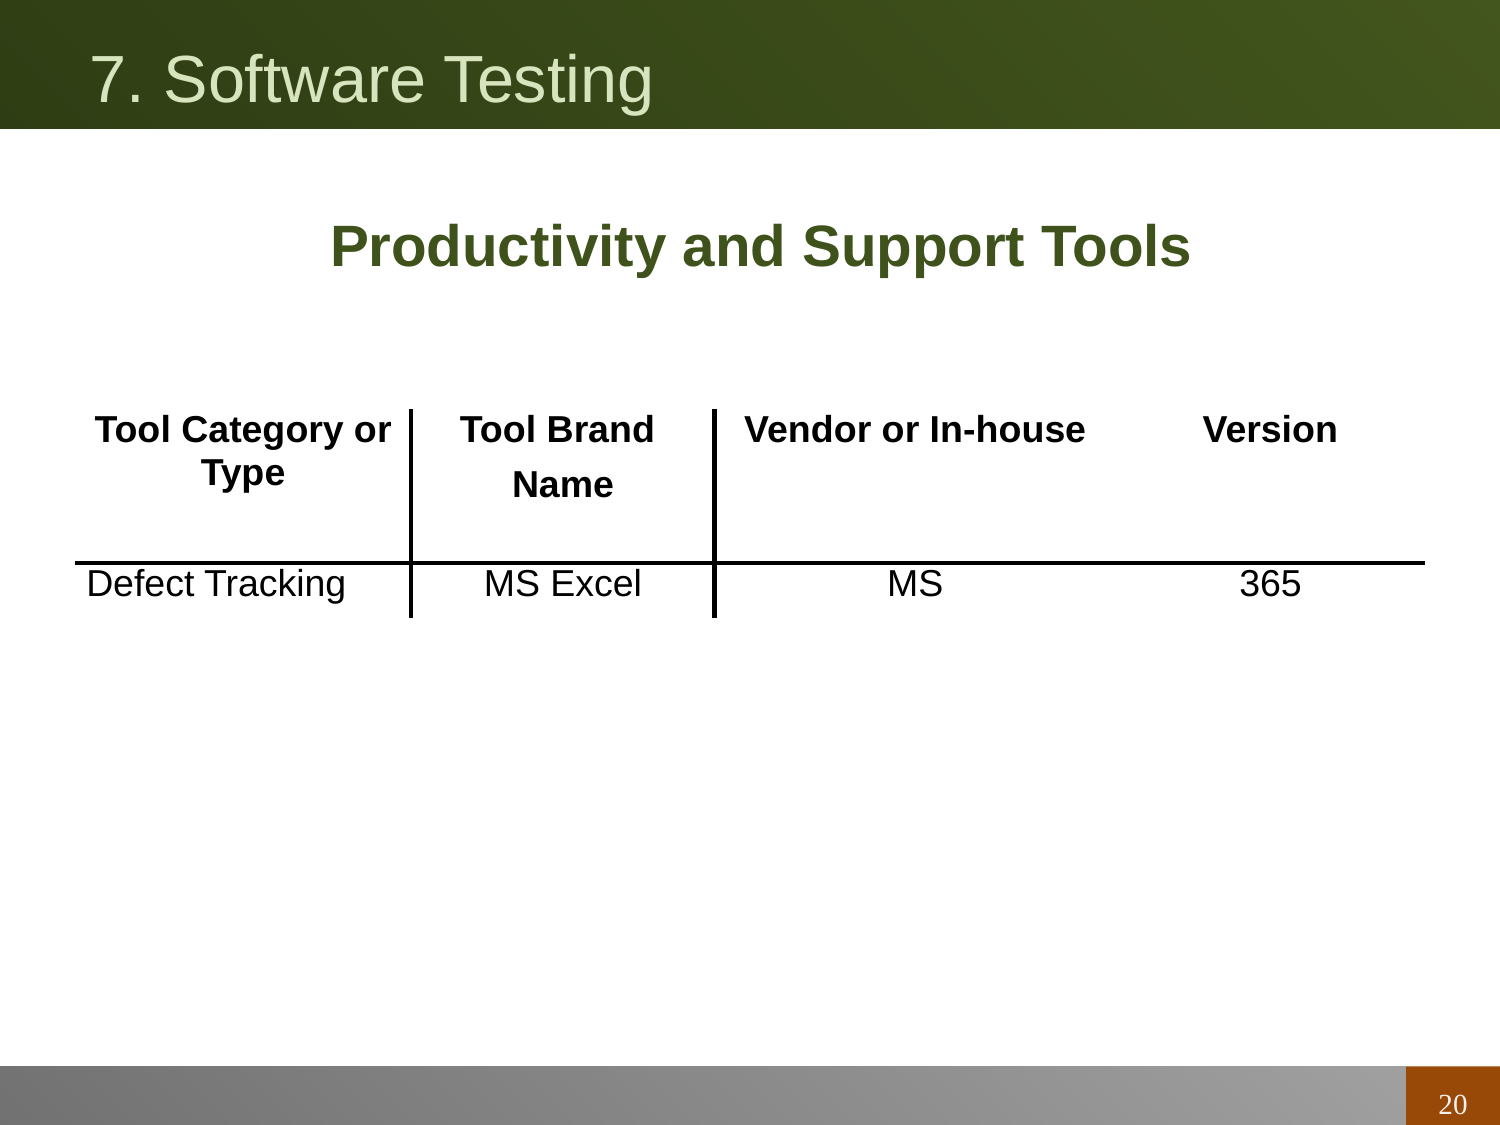

# 7. Software Testing
Productivity and Support Tools
| Tool Category or Type | Tool Brand Name | Vendor or In-house | Version |
| --- | --- | --- | --- |
| Defect Tracking | MS Excel | MS | 365 |